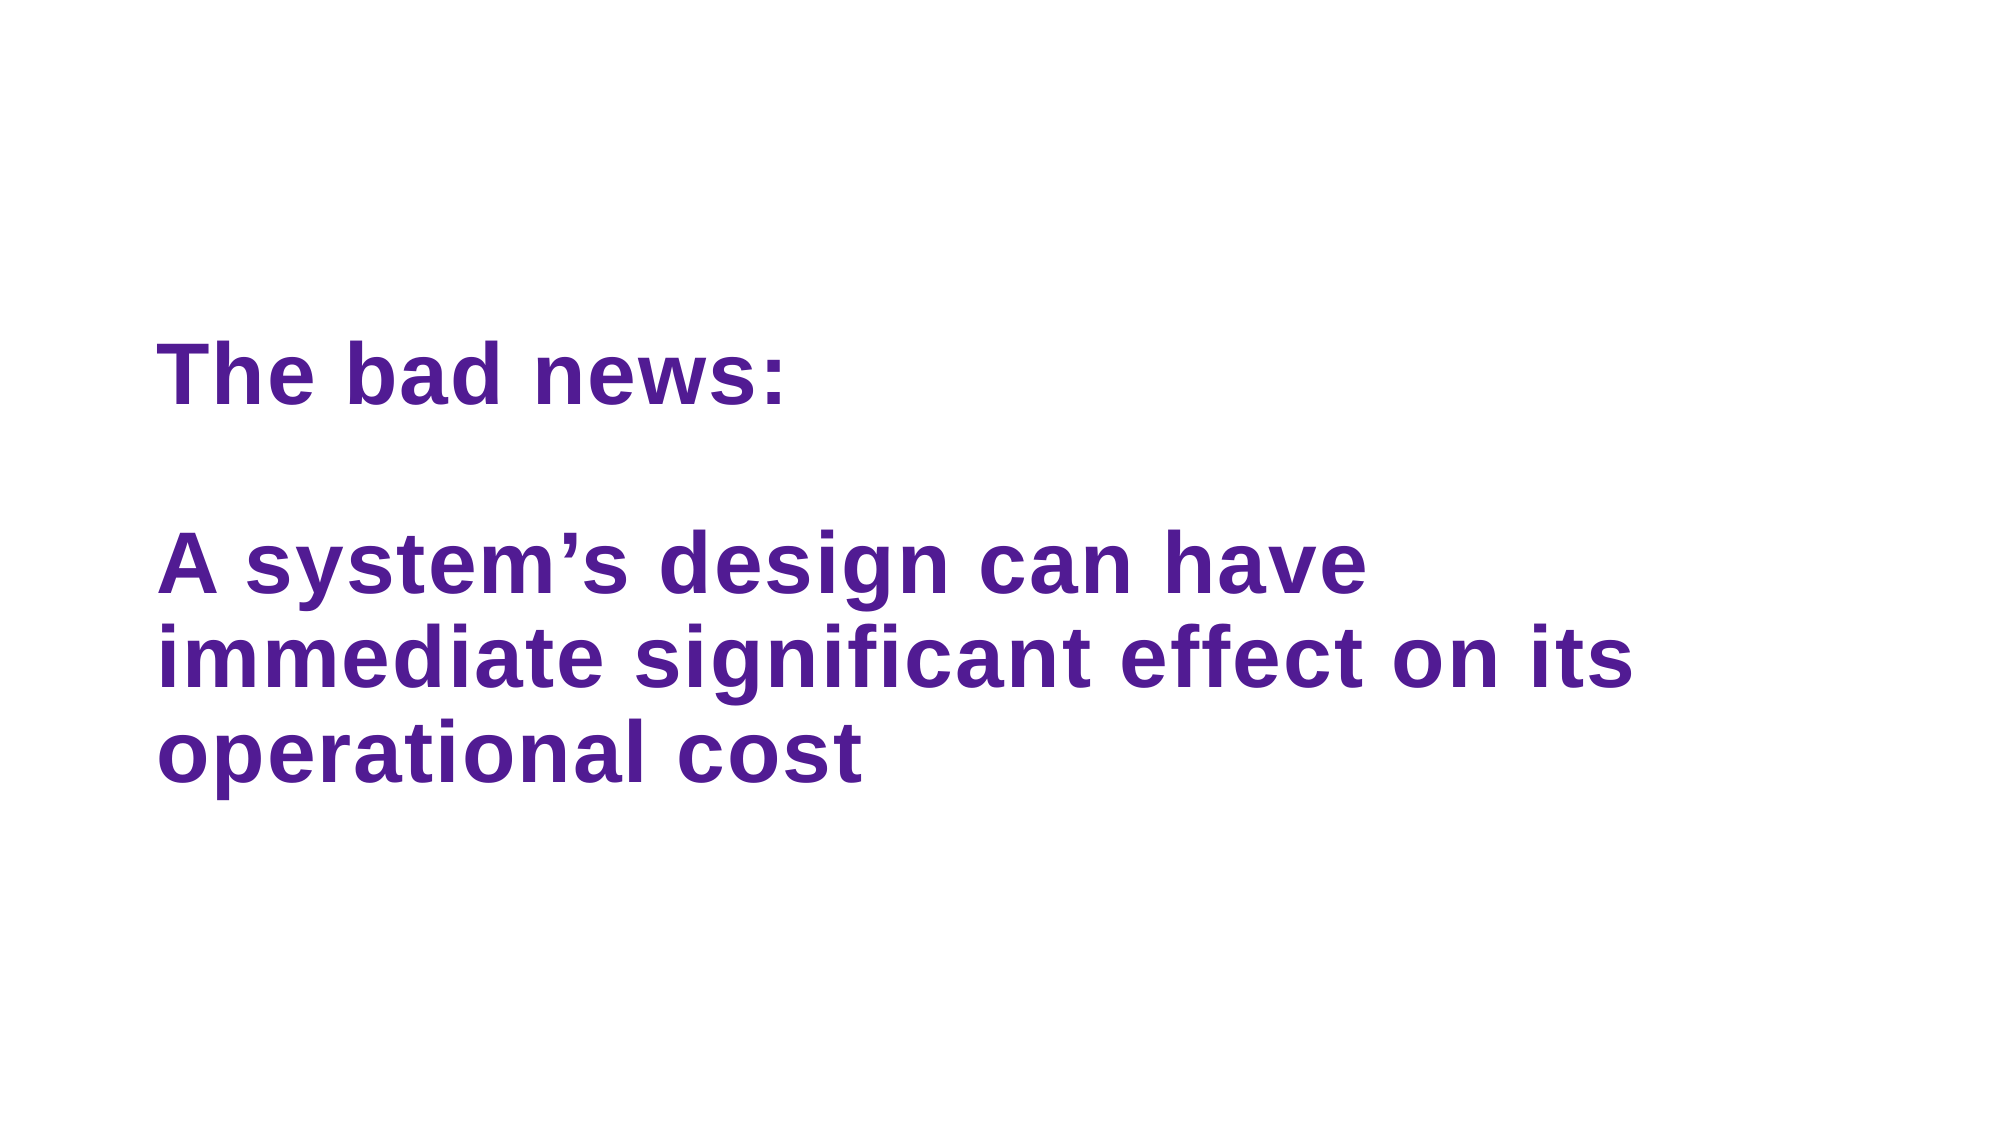

# The bad news:

A system’s design can have immediate significant effect on its operational cost